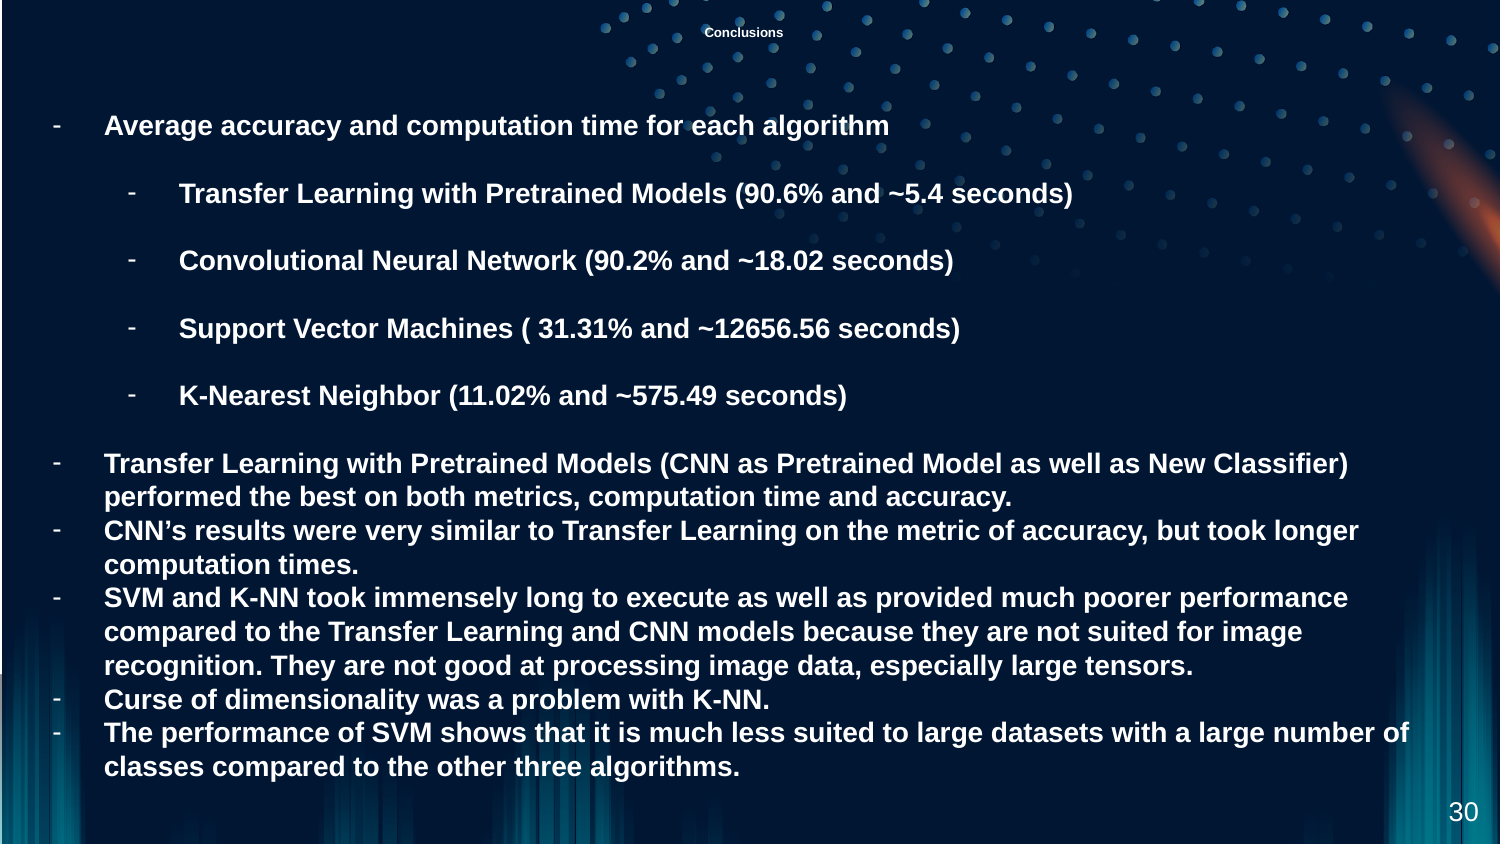

Conclusions
Average accuracy and computation time for each algorithm

Transfer Learning with Pretrained Models (90.6% and ~5.4 seconds)

Convolutional Neural Network (90.2% and ~18.02 seconds)

Support Vector Machines ( 31.31% and ~12656.56 seconds)

K-Nearest Neighbor (11.02% and ~575.49 seconds)

Transfer Learning with Pretrained Models (CNN as Pretrained Model as well as New Classifier) performed the best on both metrics, computation time and accuracy.
CNN’s results were very similar to Transfer Learning on the metric of accuracy, but took longer computation times.
SVM and K-NN took immensely long to execute as well as provided much poorer performance compared to the Transfer Learning and CNN models because they are not suited for image recognition. They are not good at processing image data, especially large tensors.
Curse of dimensionality was a problem with K-NN.
The performance of SVM shows that it is much less suited to large datasets with a large number of classes compared to the other three algorithms.

30